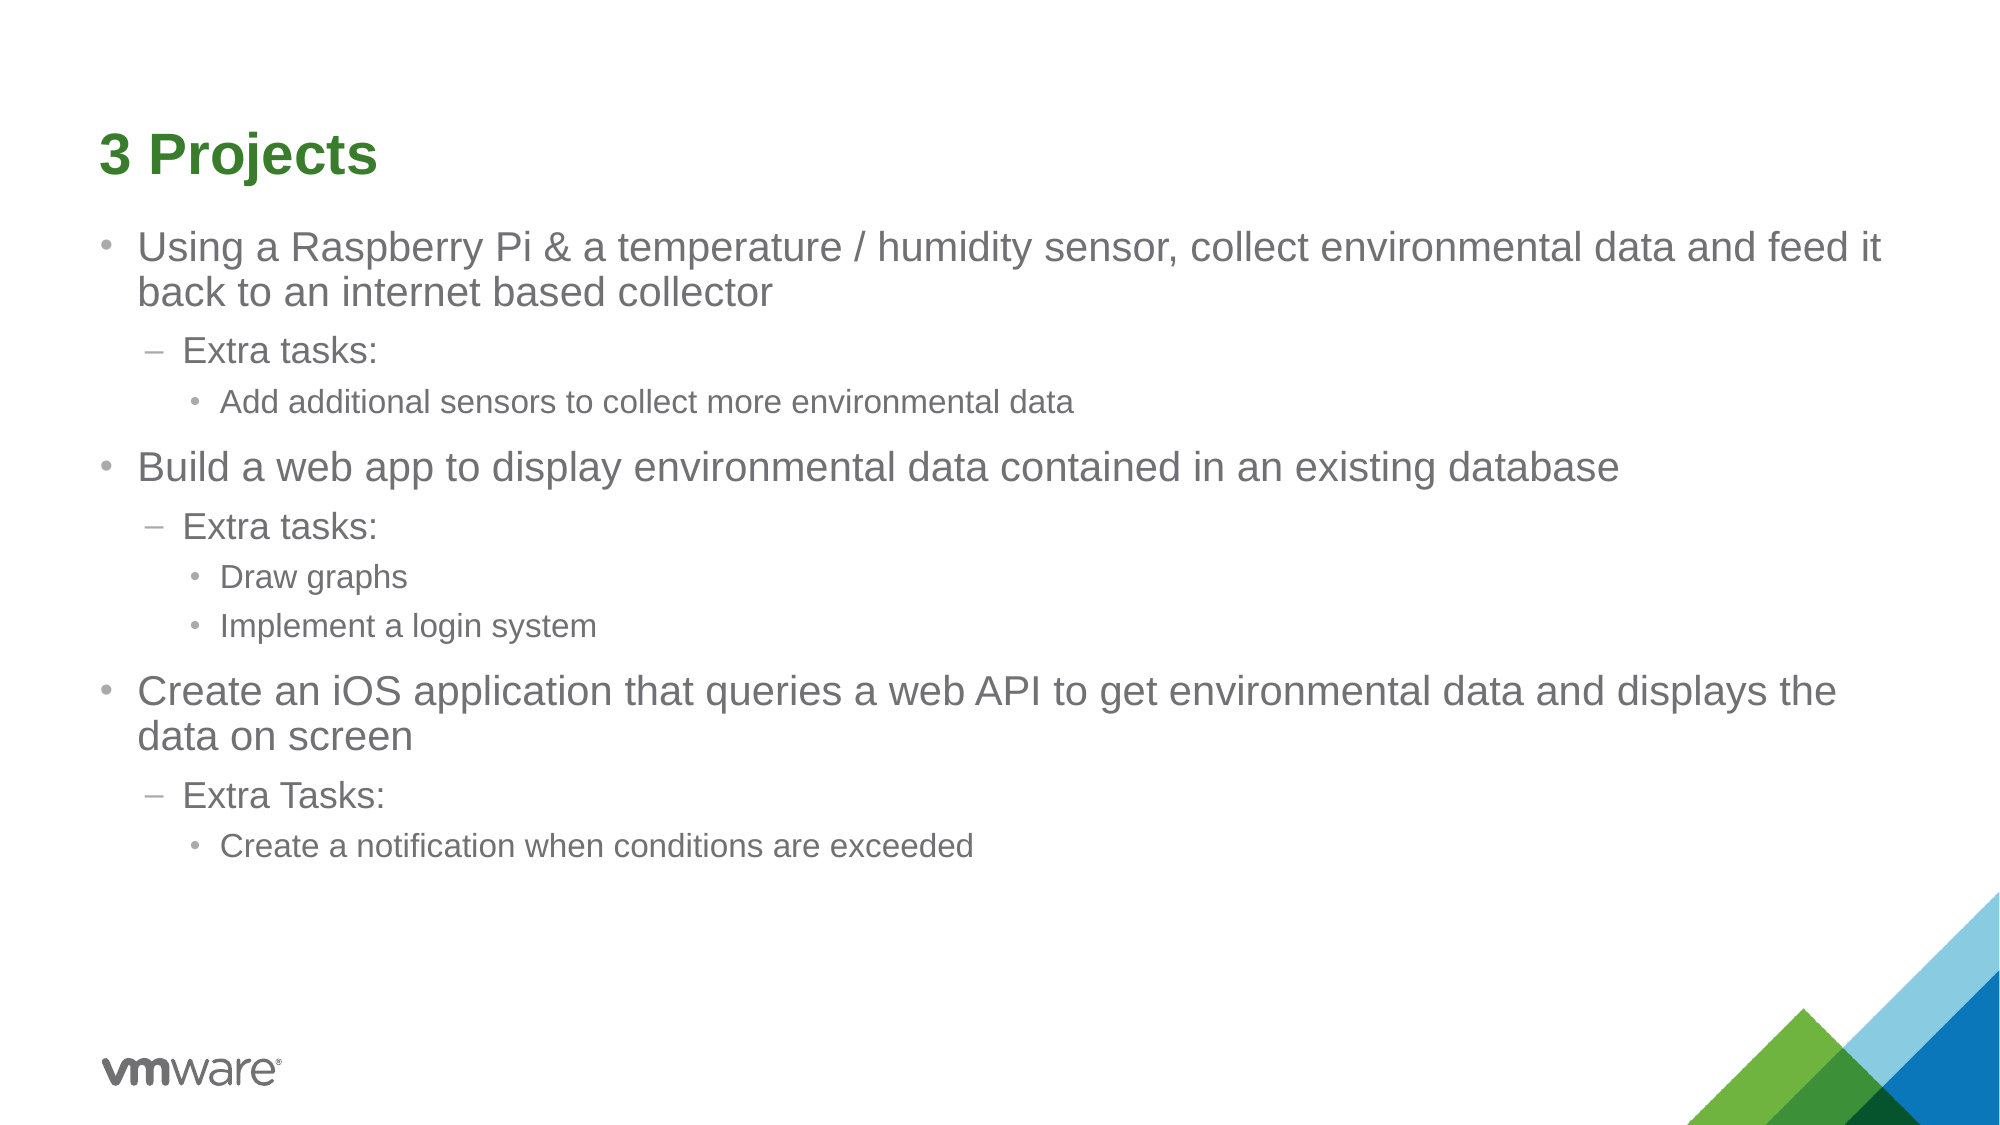

# 3 Projects
Using a Raspberry Pi & a temperature / humidity sensor, collect environmental data and feed it back to an internet based collector
Extra tasks:
Add additional sensors to collect more environmental data
Build a web app to display environmental data contained in an existing database
Extra tasks:
Draw graphs
Implement a login system
Create an iOS application that queries a web API to get environmental data and displays the data on screen
Extra Tasks:
Create a notification when conditions are exceeded